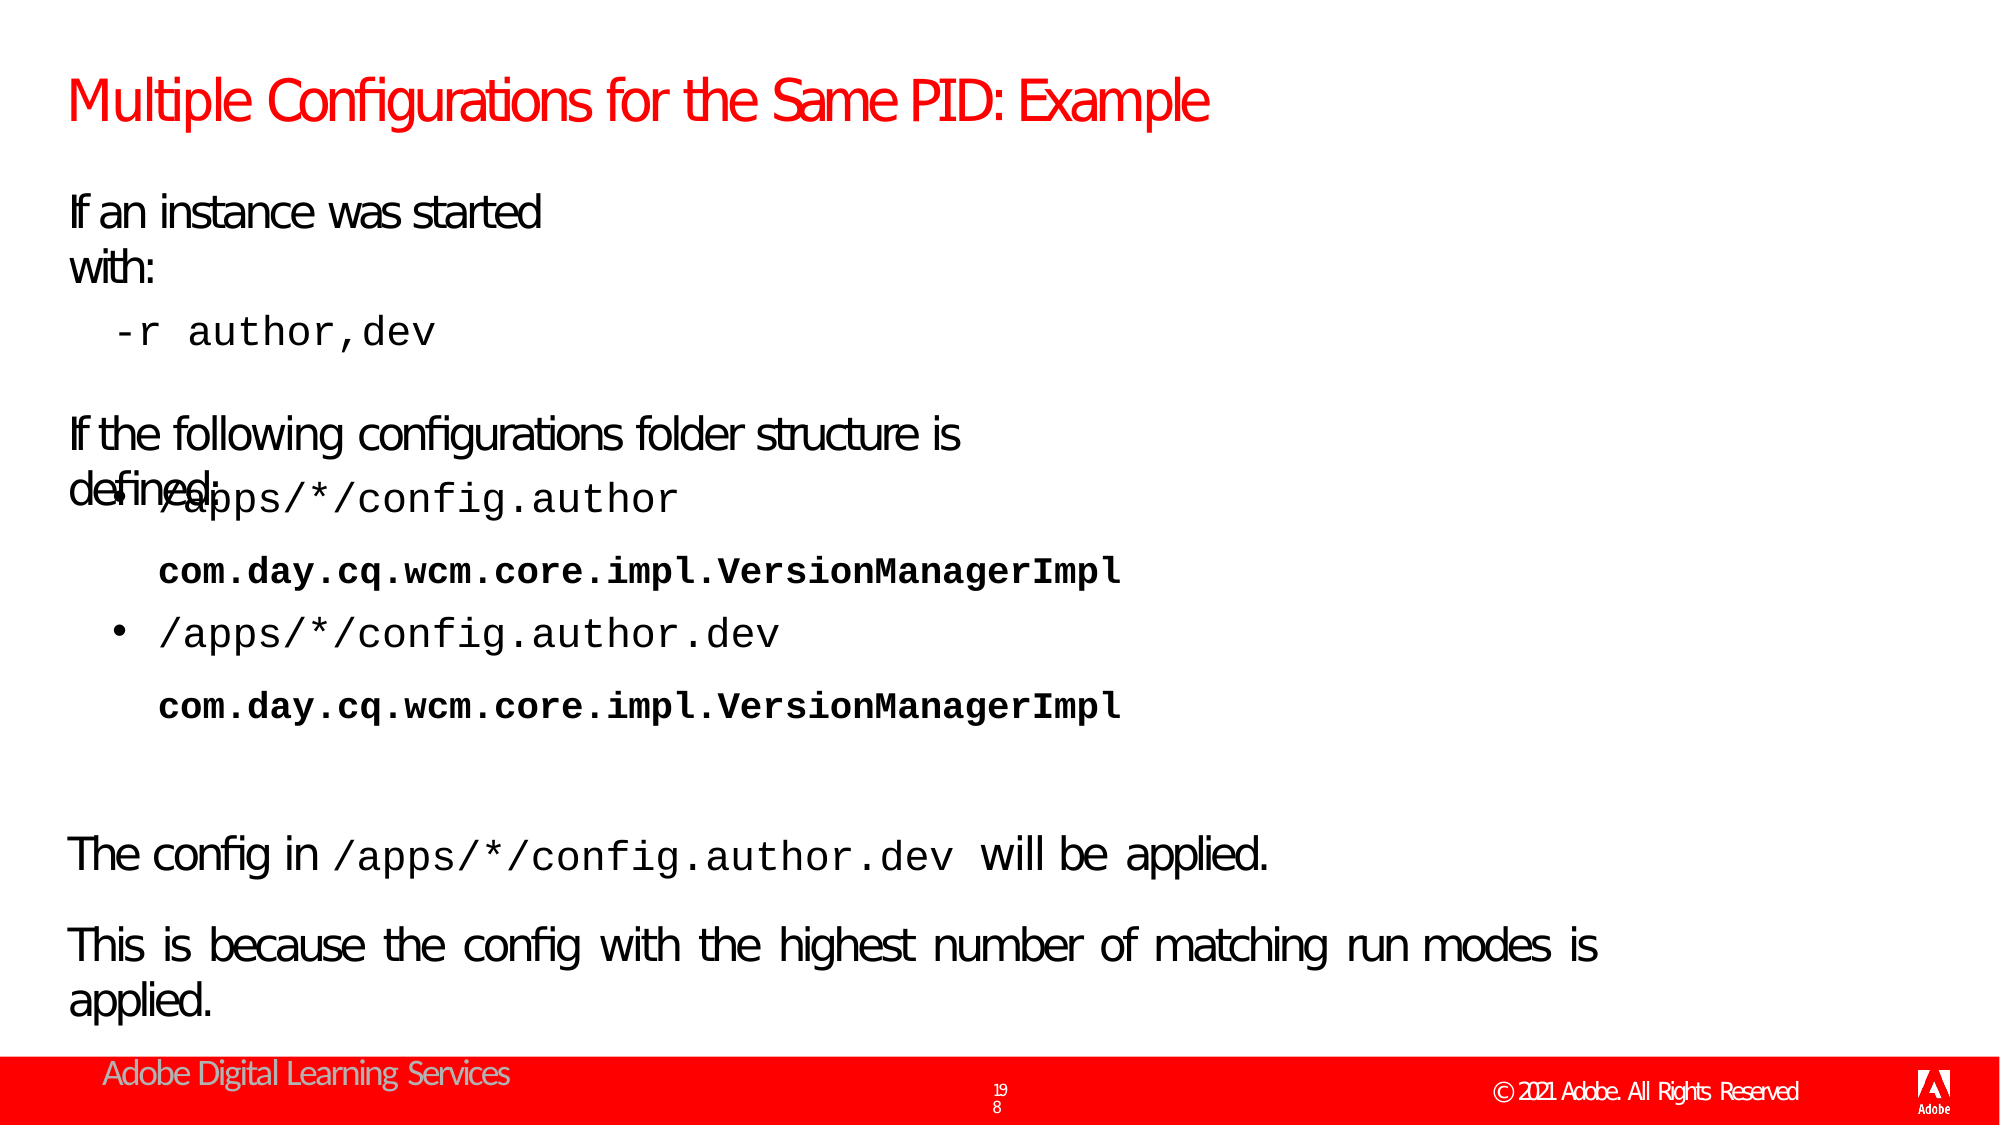

# Multiple Configurations for the Same PID: Example
If an instance was started with:
-r author,dev
If the following configurations folder structure is defined:
/apps/*/config.author
com.day.cq.wcm.core.impl.VersionManagerImpl
/apps/*/config.author.dev
com.day.cq.wcm.core.impl.VersionManagerImpl
The config in /apps/*/config.author.dev will be applied.
This is because the config with the highest number of matching run modes is applied.
Adobe Digital Learning Services
© 2021 Adobe. All Rights Reserved
198